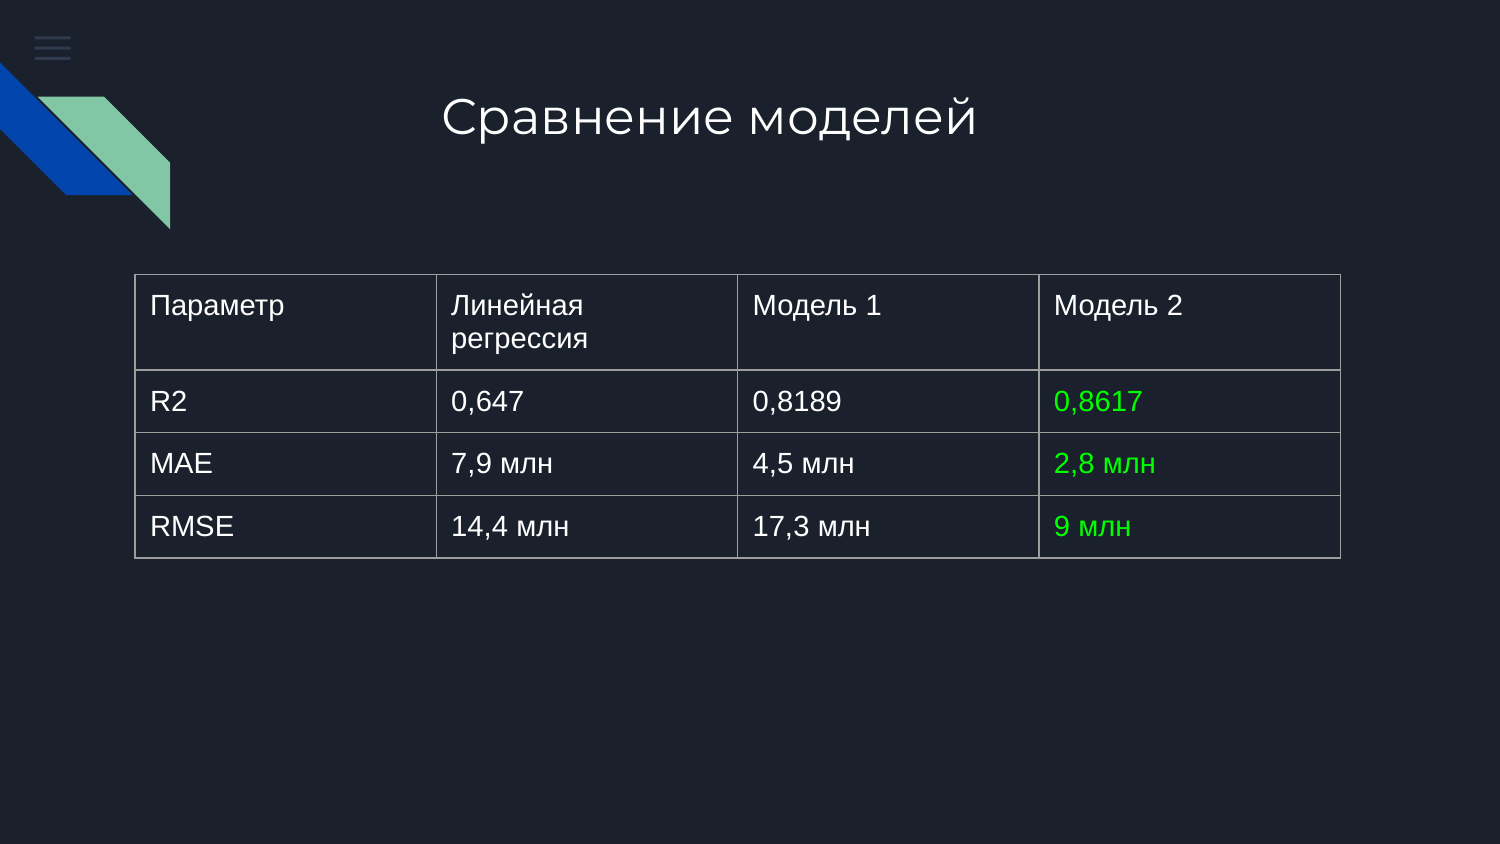

# Сравнение моделей
| Параметр | Линейная регрессия | Модель 1 | Модель 2 |
| --- | --- | --- | --- |
| R2 | 0,647 | 0,8189 | 0,8617 |
| MAE | 7,9 млн | 4,5 млн | 2,8 млн |
| RMSE | 14,4 млн | 17,3 млн | 9 млн |